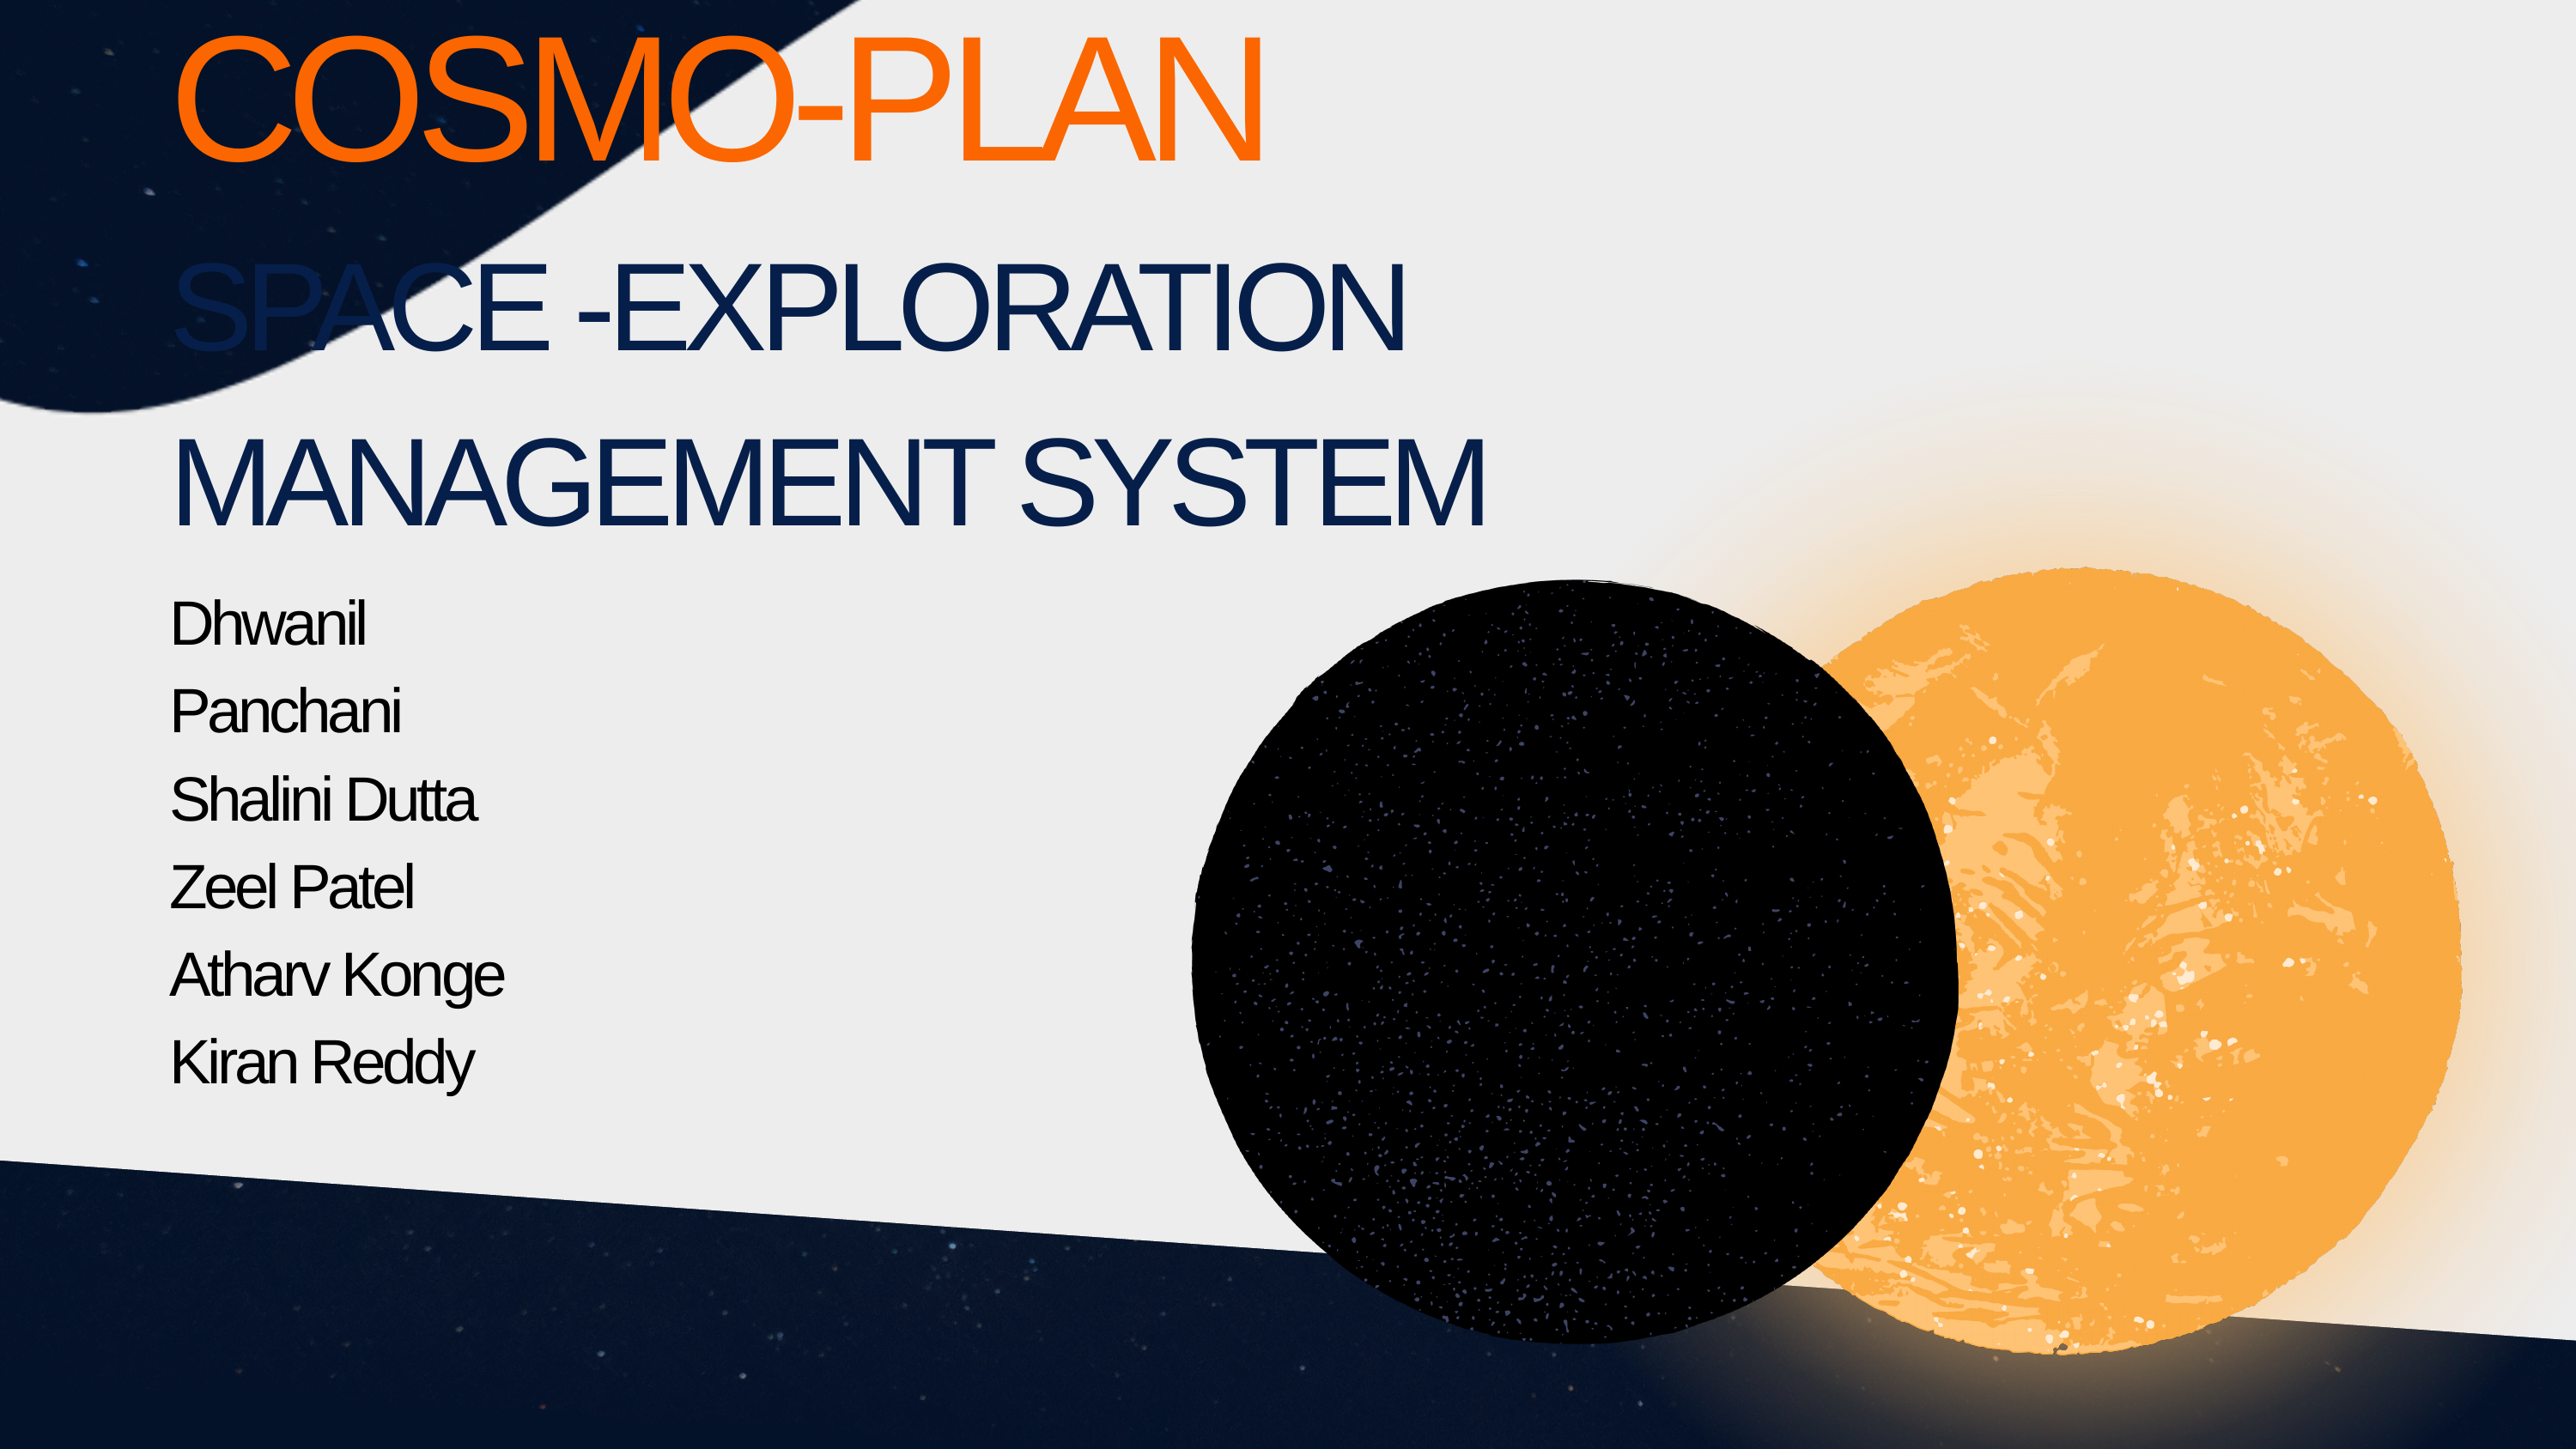

COSMO-PLAN
SPACE -EXPLORATION MANAGEMENT SYSTEM

Dhwanil Panchani
Shalini Dutta
Zeel Patel
Atharv Konge
Kiran Reddy